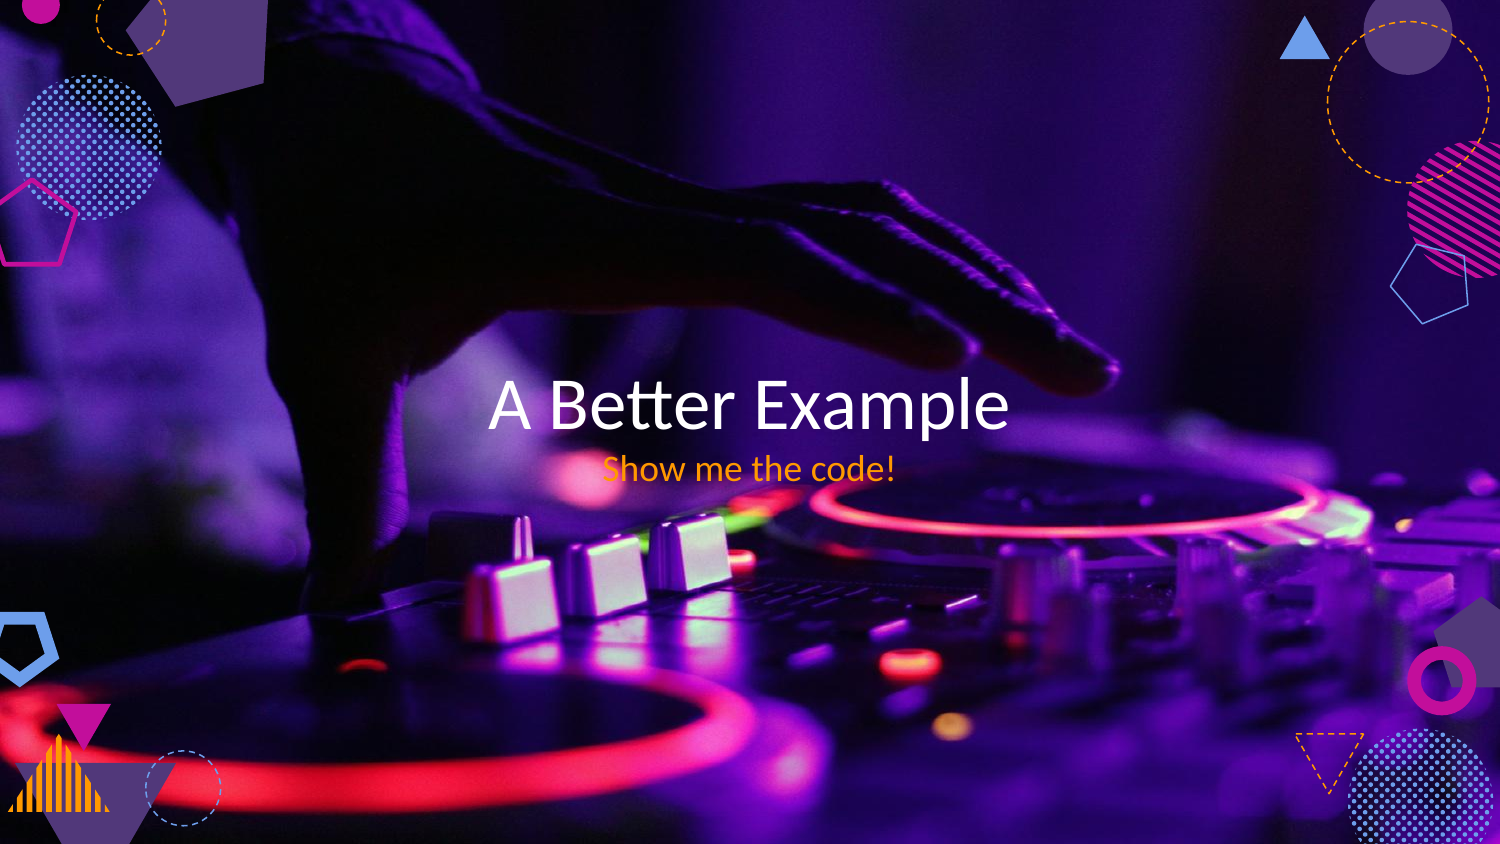

A Better Example
Show me the code!